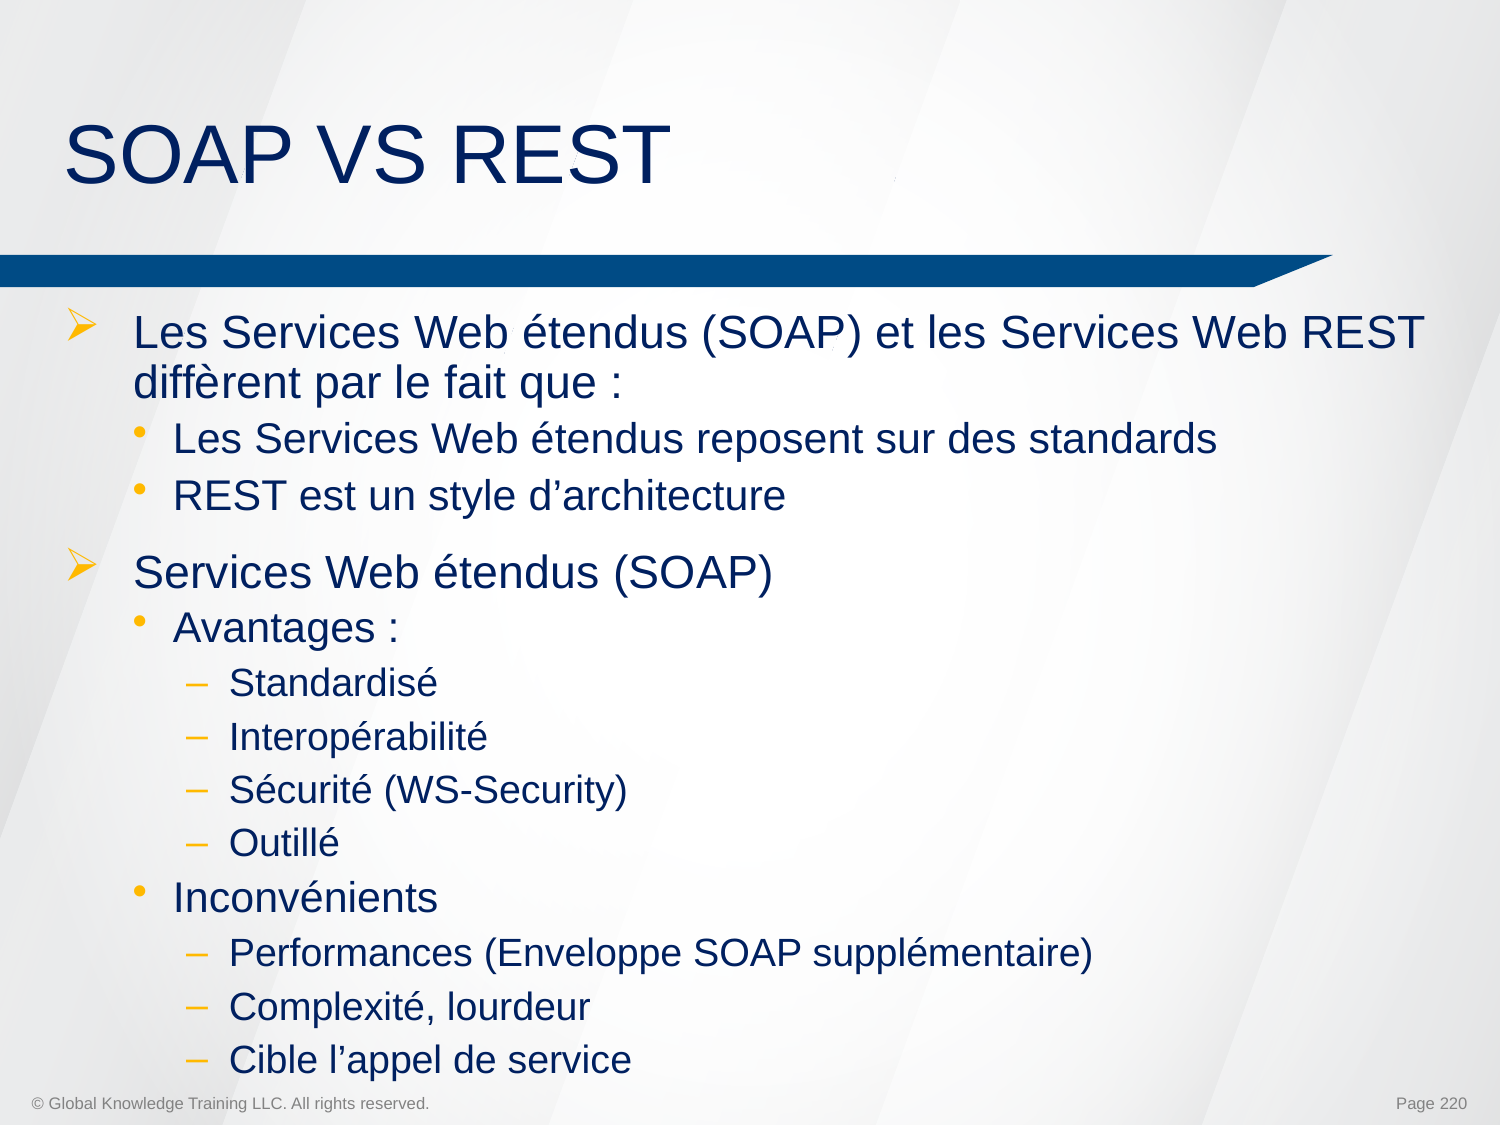

# SOAP VS REST
Les Services Web étendus (SOAP) et les Services Web REST diffèrent par le fait que :
Les Services Web étendus reposent sur des standards
REST est un style d’architecture
Services Web étendus (SOAP)
Avantages :
Standardisé
Interopérabilité
Sécurité (WS-Security)
Outillé
Inconvénients
Performances (Enveloppe SOAP supplémentaire)
Complexité, lourdeur
Cible l’appel de service